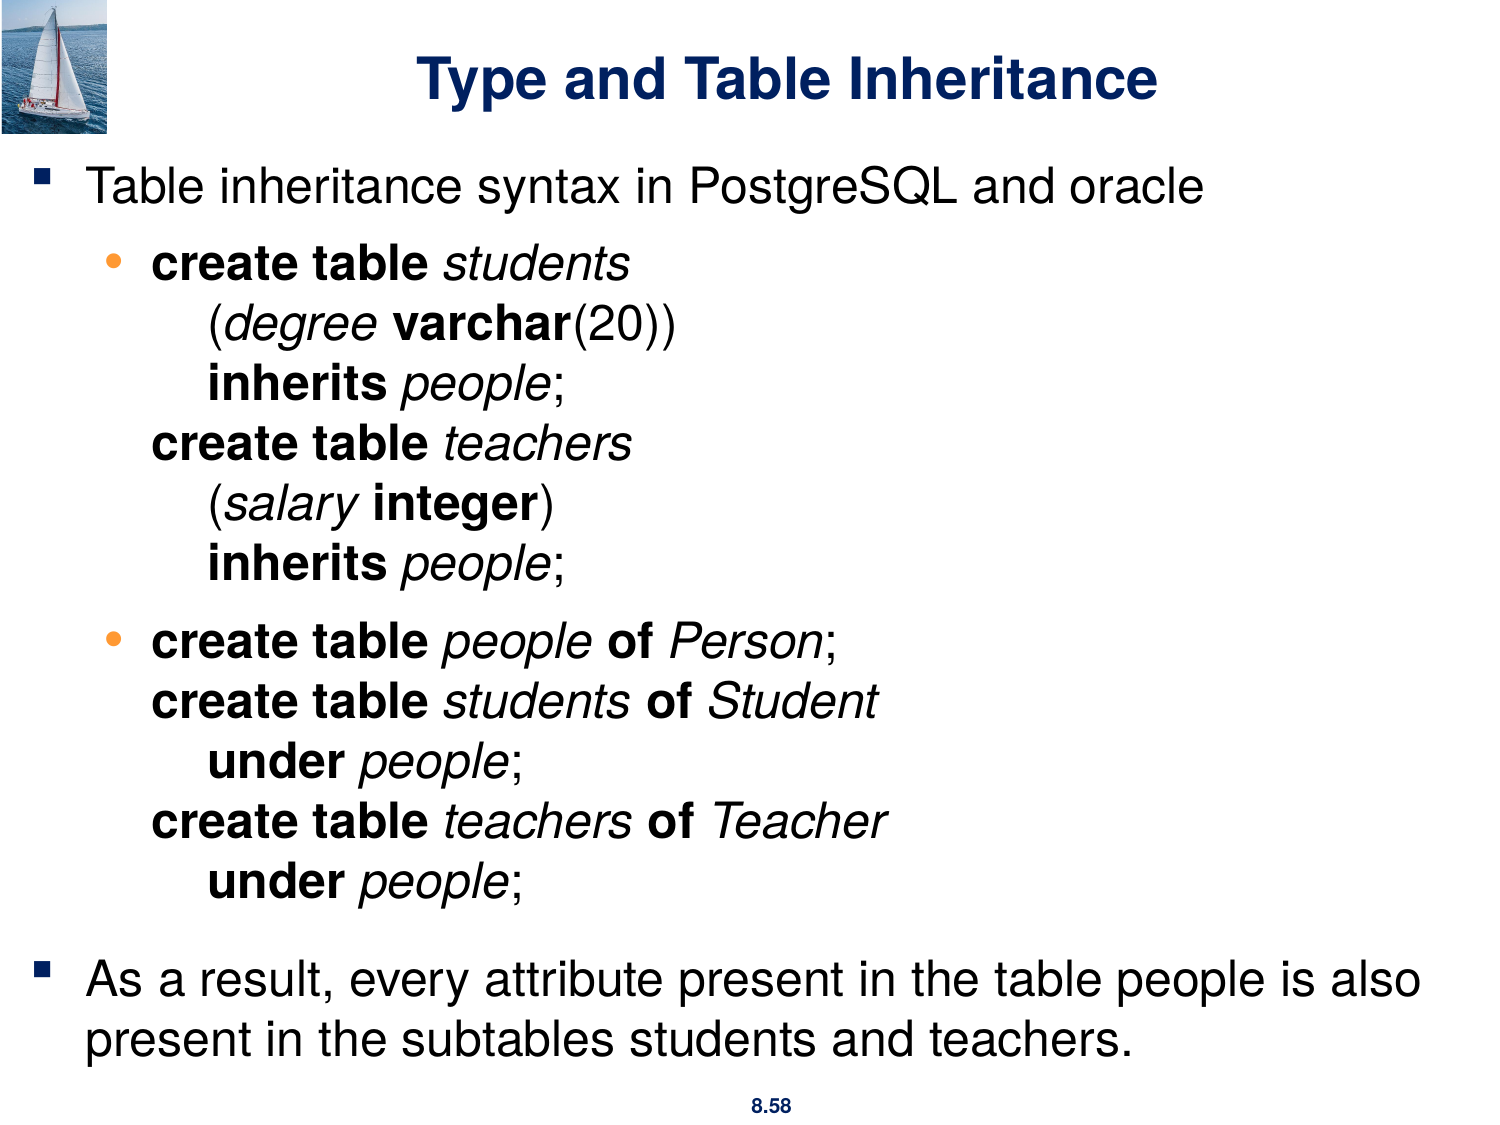

# Type and Table Inheritance
Table inheritance syntax in PostgreSQL and oracle
create table students
    (degree varchar(20))
    inherits people;
create table teachers
    (salary integer)
    inherits people;
create table people of Person;
create table students of Student
    under people;
create table teachers of Teacher
    under people;
As a result, every attribute present in the table people is also present in the subtables students and teachers.